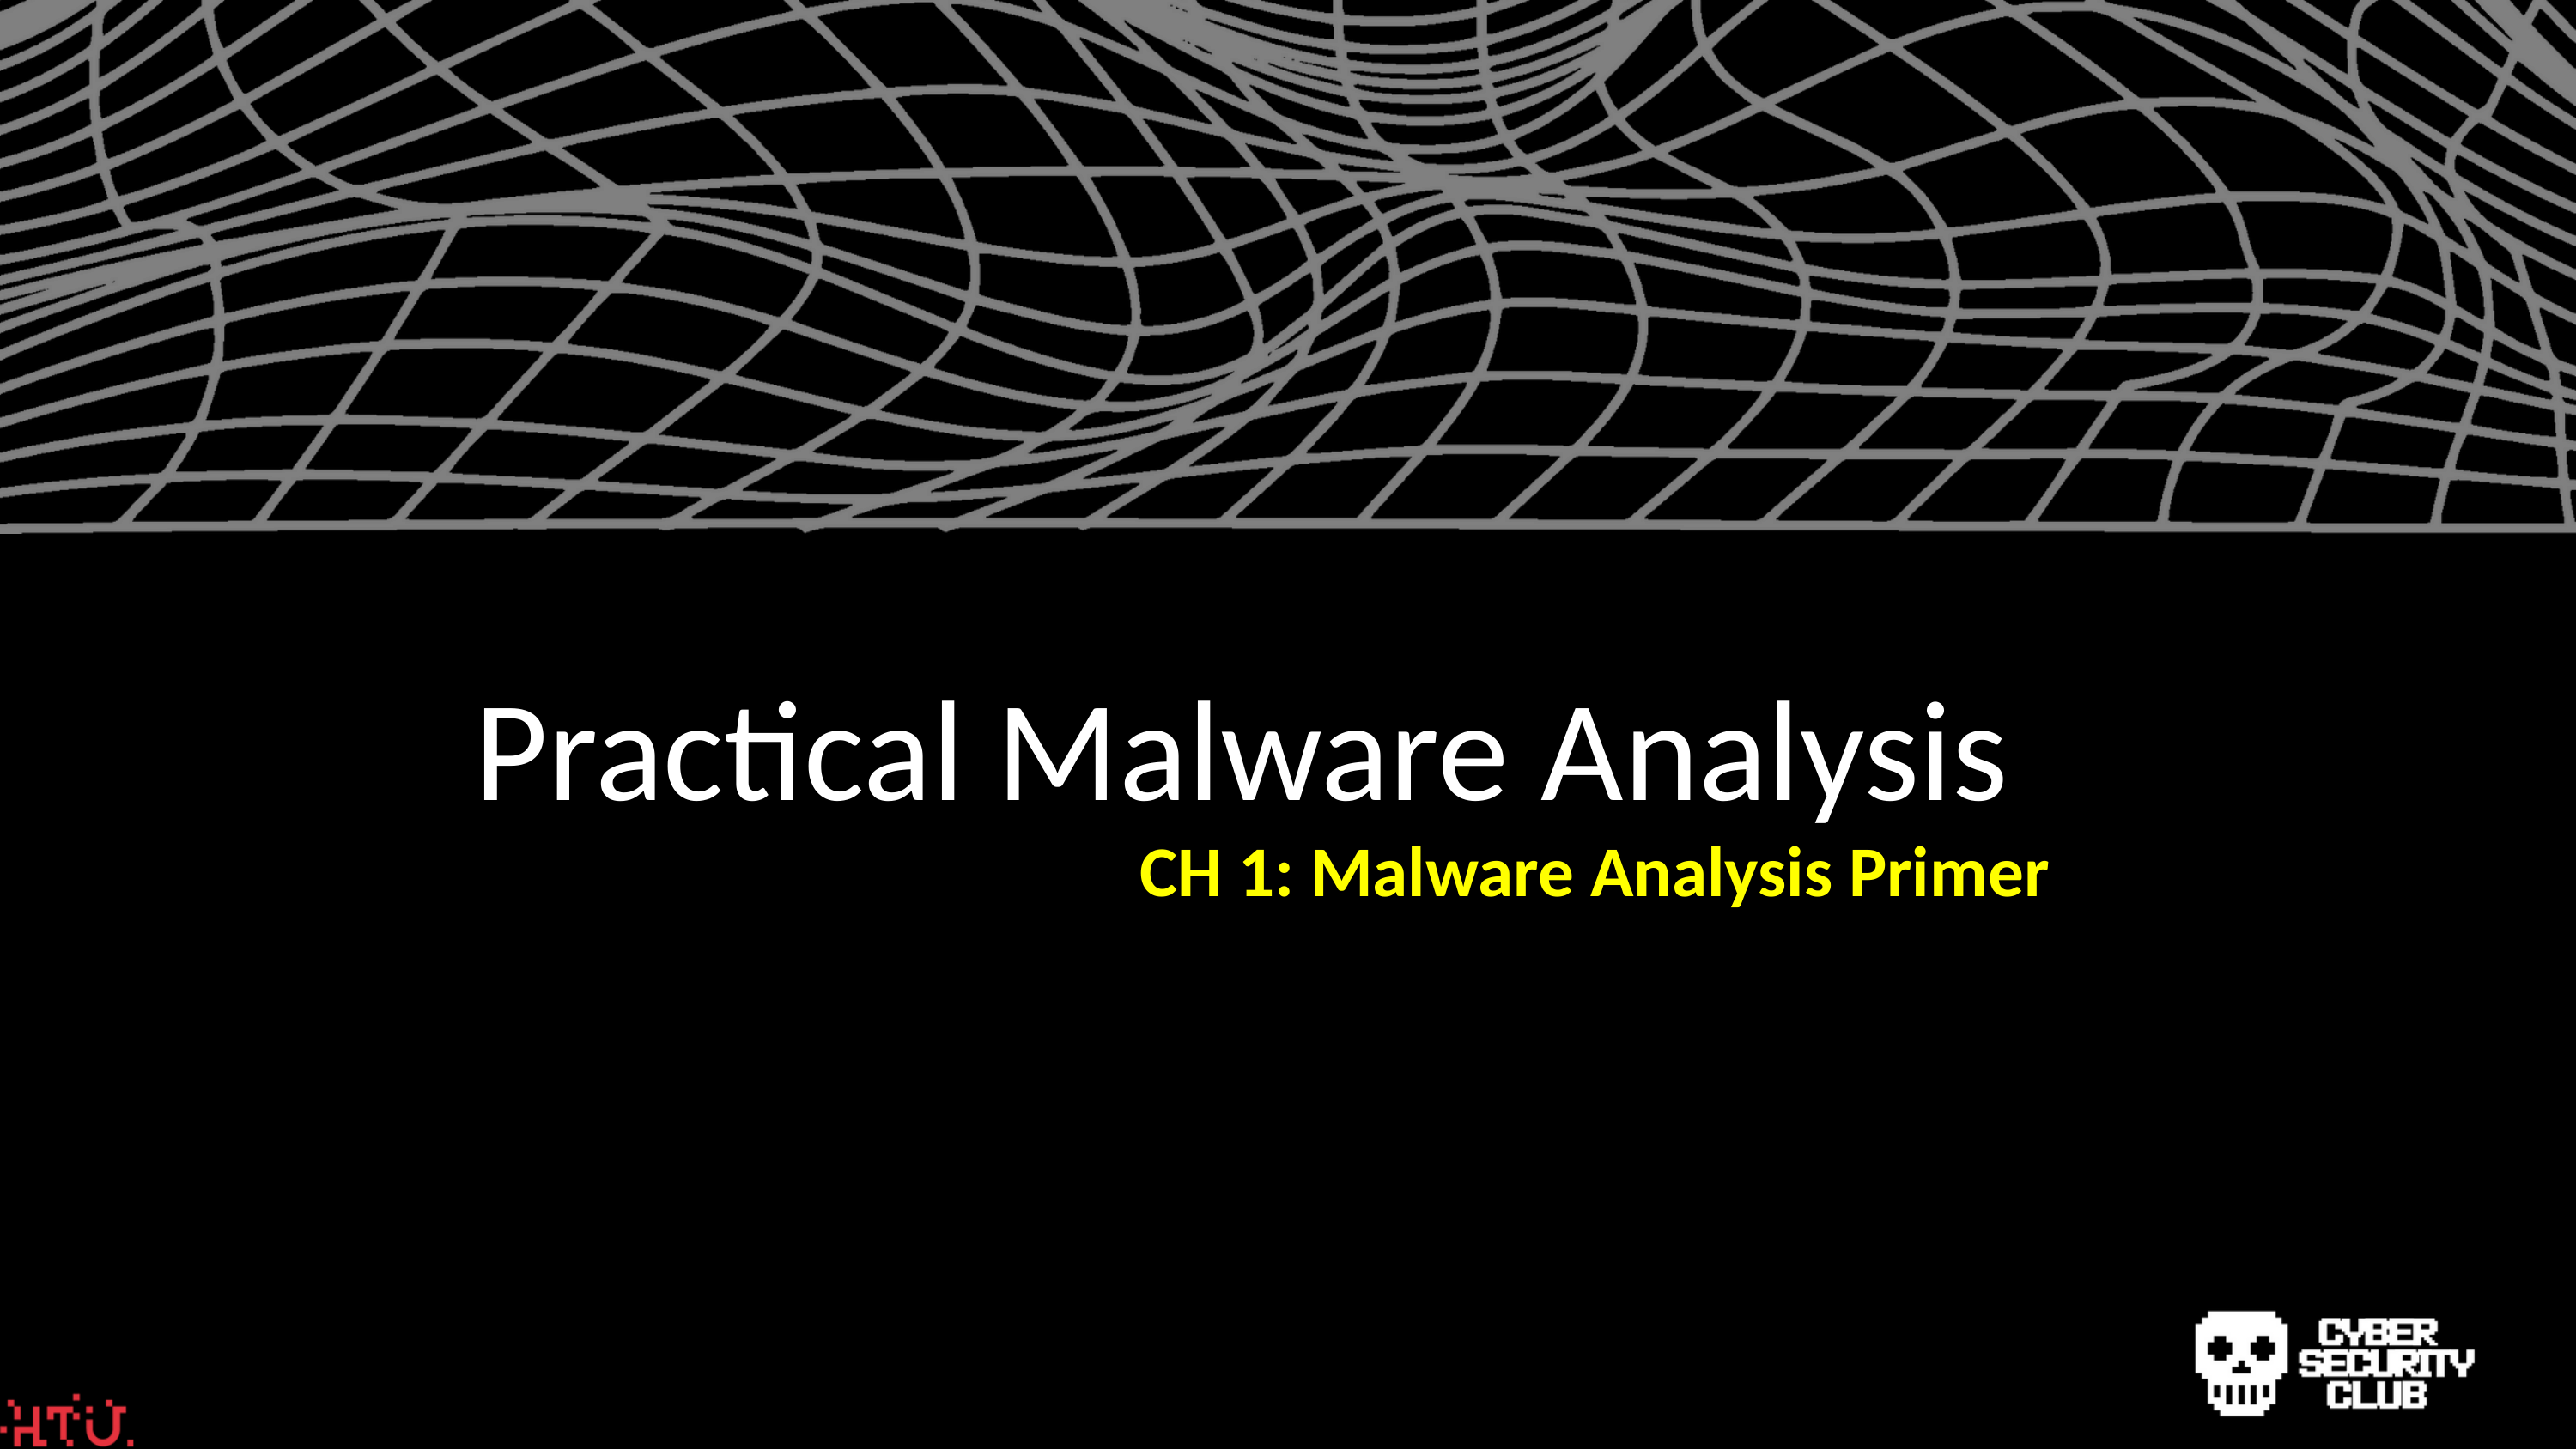

Practical Malware Analysis
CH 1: Malware Analysis Primer